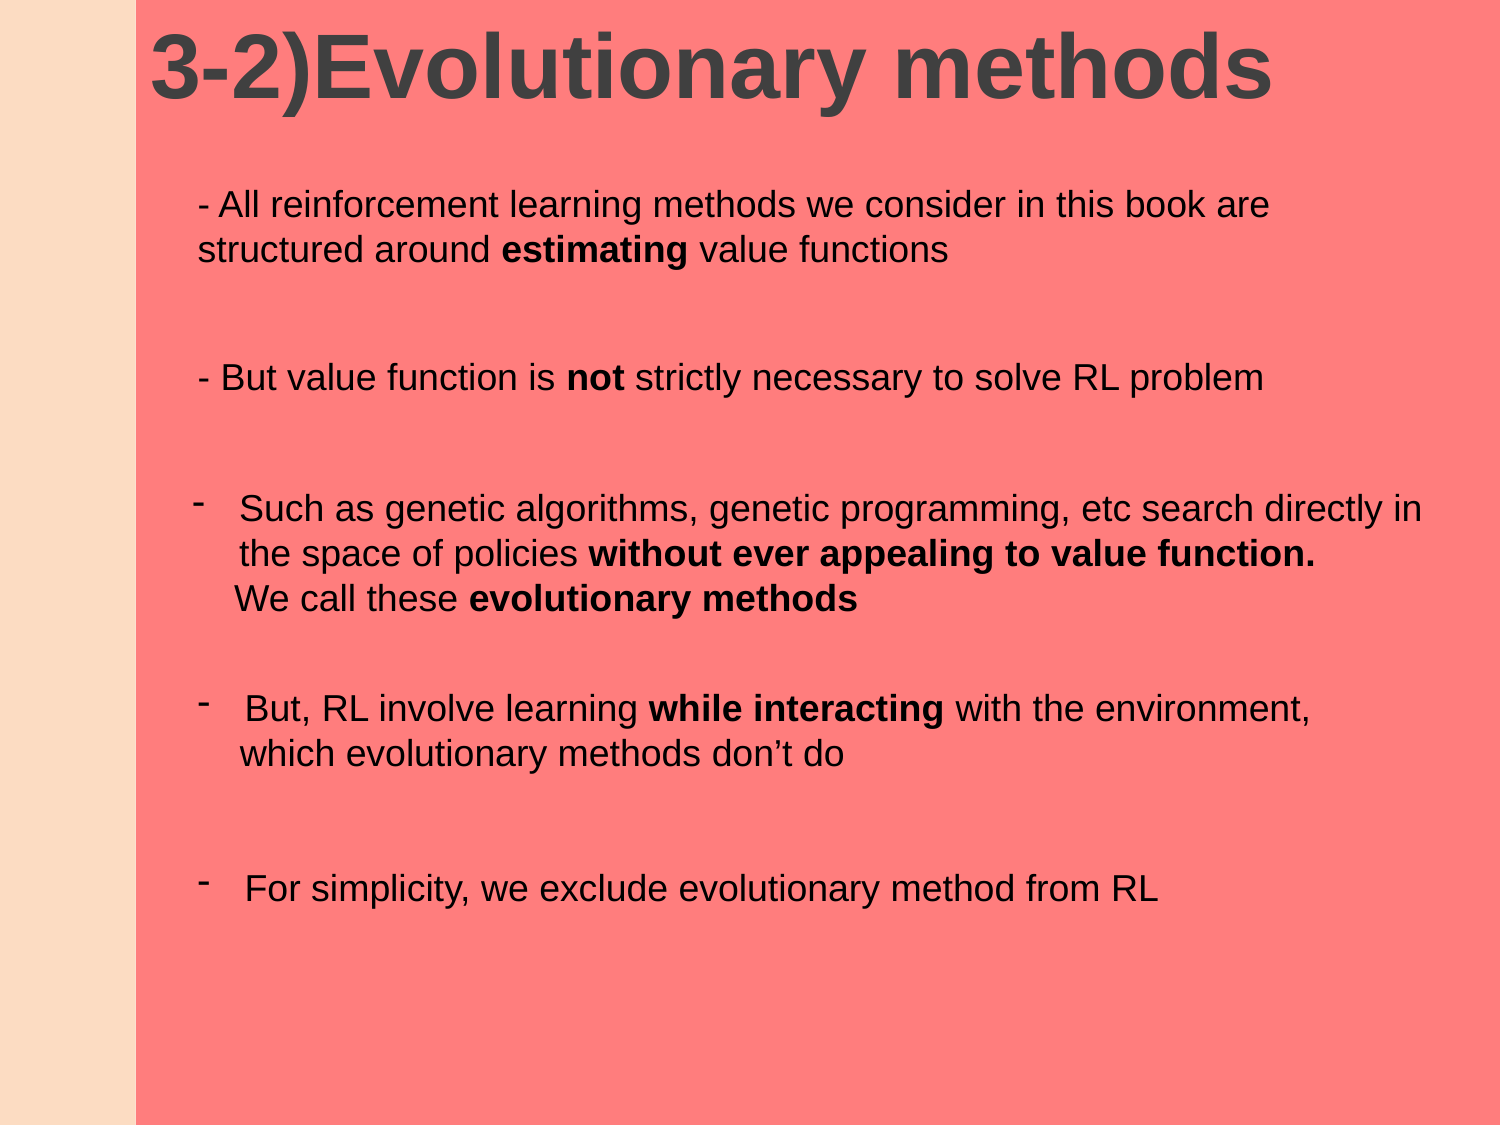

3-2)Evolutionary methods

- All reinforcement learning methods we consider in this book are structured around estimating value functions
- But value function is not strictly necessary to solve RL problem
Such as genetic algorithms, genetic programming, etc search directly in the space of policies without ever appealing to value function.
    We call these evolutionary methods
But, RL involve learning while interacting with the environment,
    which evolutionary methods don’t do
For simplicity, we exclude evolutionary method from RL